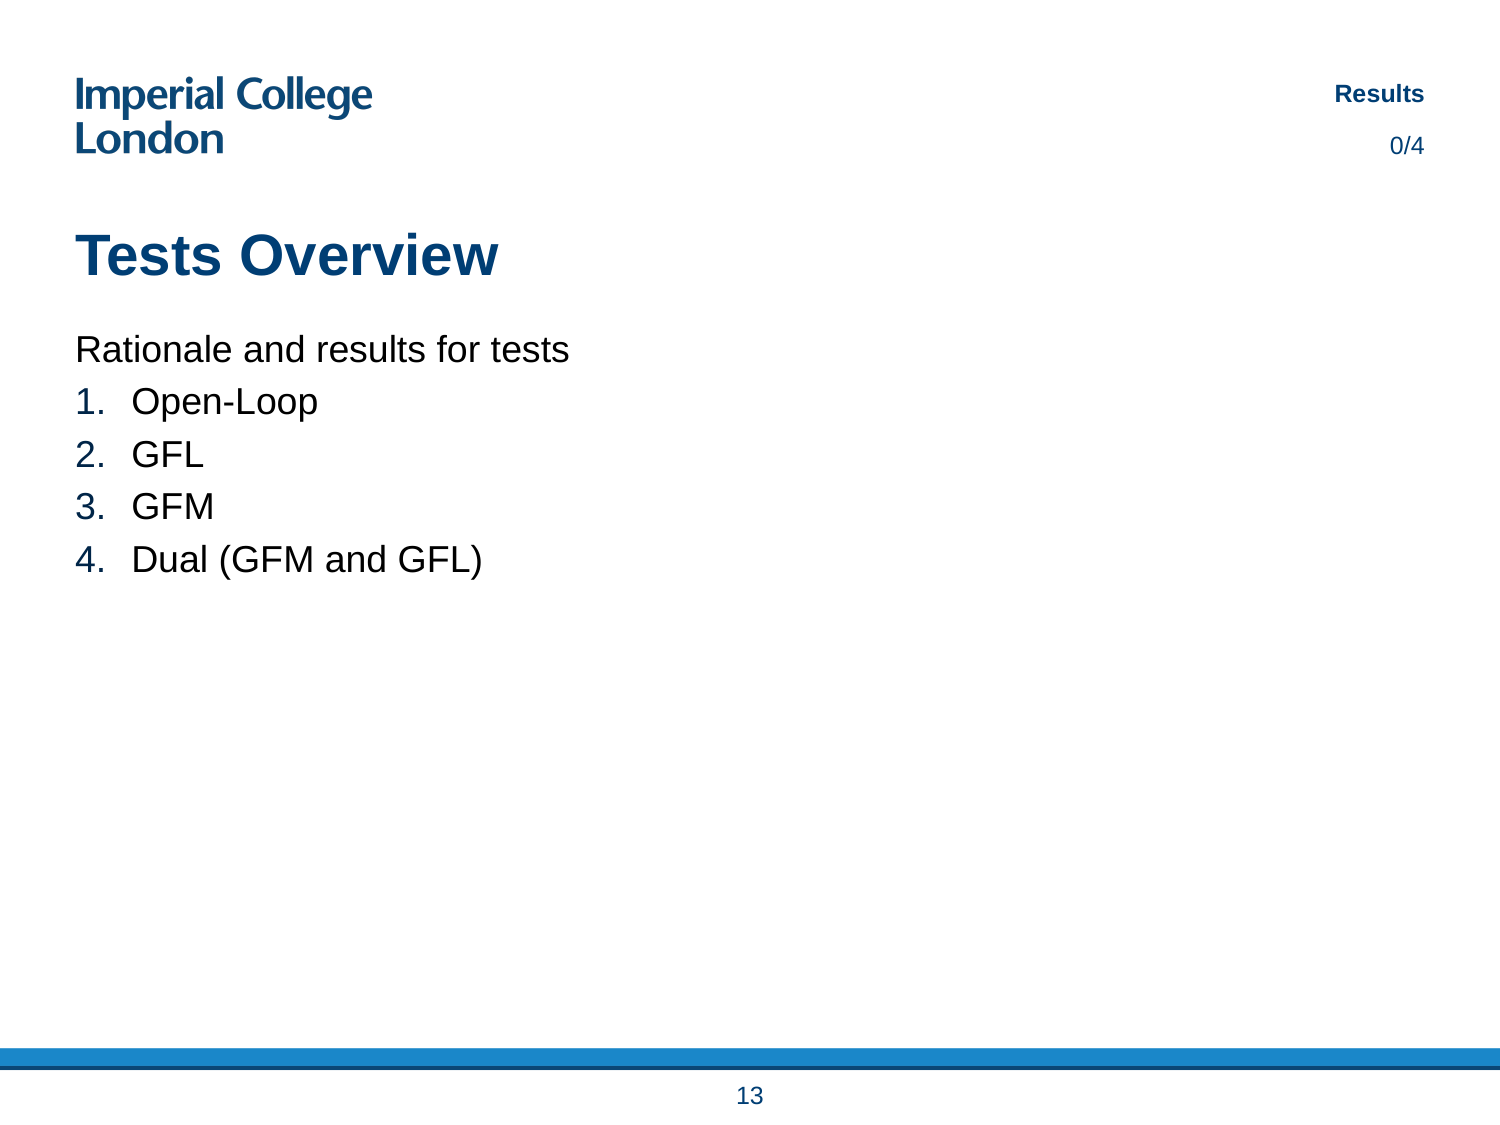

Results
0/4
# Tests Overview
Rationale and results for tests
Open-Loop
GFL
GFM
Dual (GFM and GFL)
13